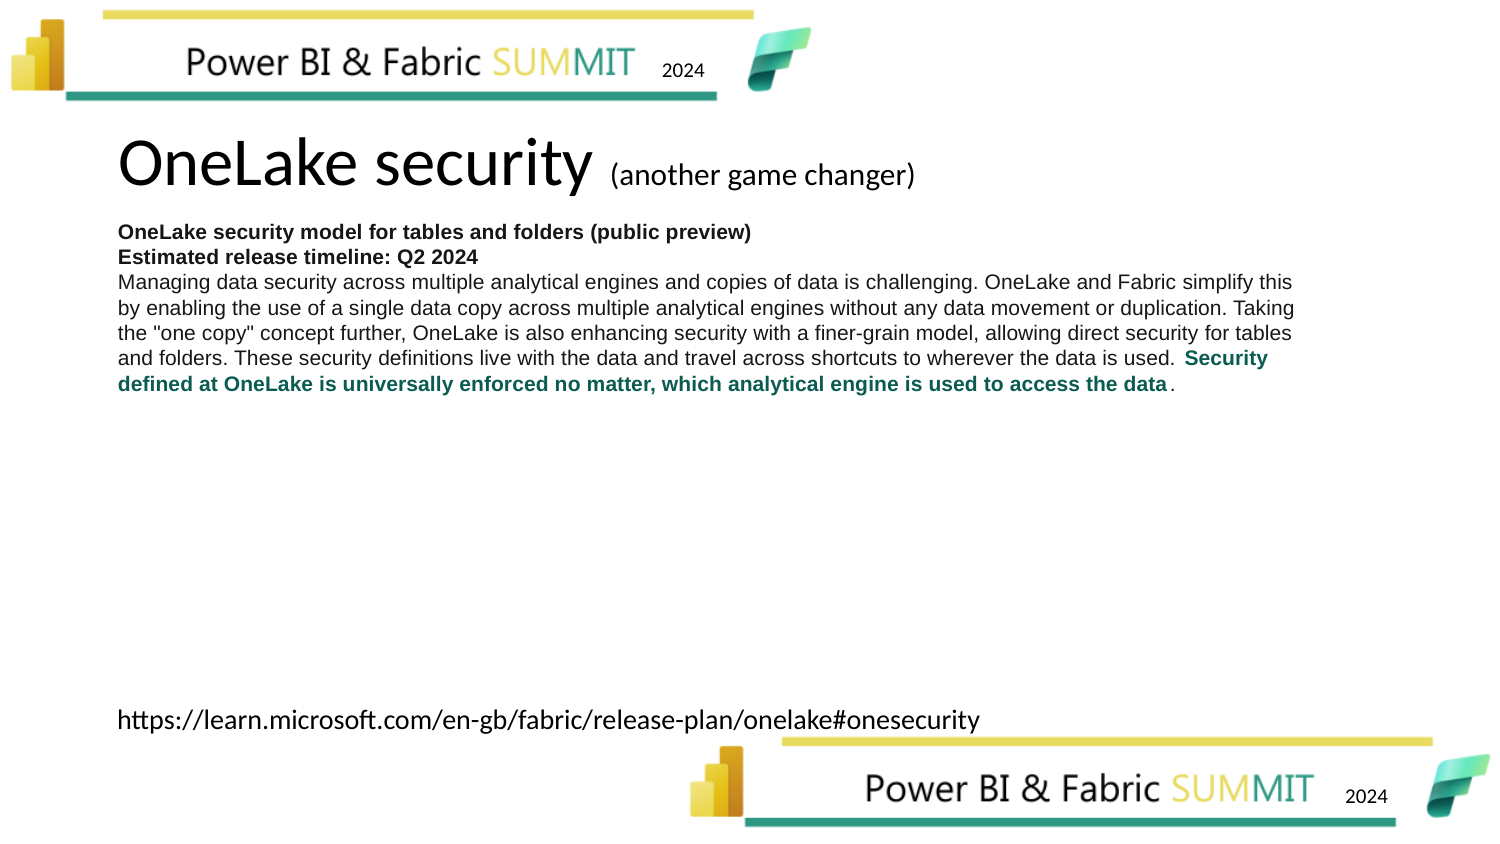

# OneLake security (another game changer)
OneLake security model for tables and folders (public preview)
Estimated release timeline: Q2 2024
Managing data security across multiple analytical engines and copies of data is challenging. OneLake and Fabric simplify this by enabling the use of a single data copy across multiple analytical engines without any data movement or duplication. Taking the "one copy" concept further, OneLake is also enhancing security with a finer-grain model, allowing direct security for tables and folders. These security definitions live with the data and travel across shortcuts to wherever the data is used. Security defined at OneLake is universally enforced no matter, which analytical engine is used to access the data.
https://learn.microsoft.com/en-gb/fabric/release-plan/onelake#onesecurity